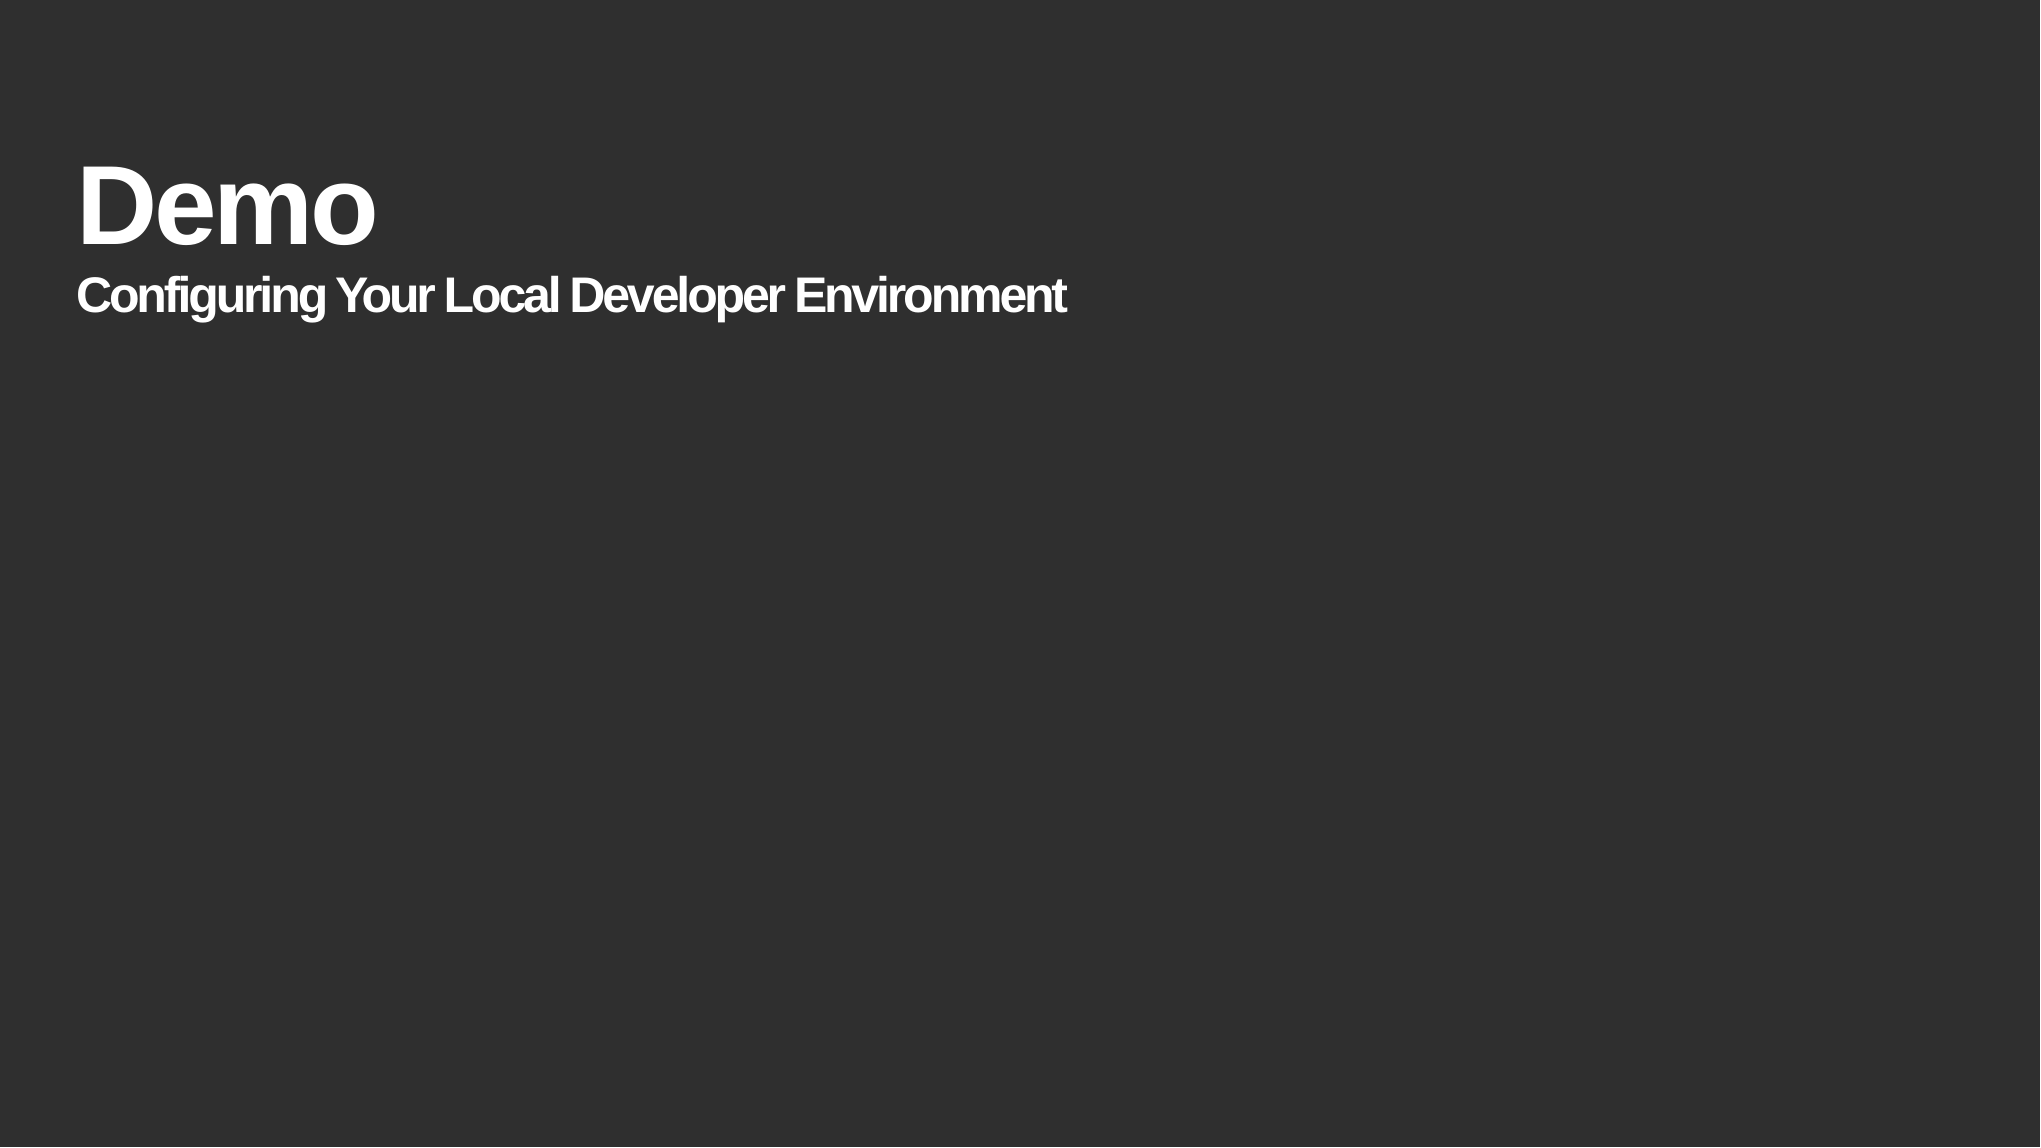

# Demo Configuring Your Local Developer Environment